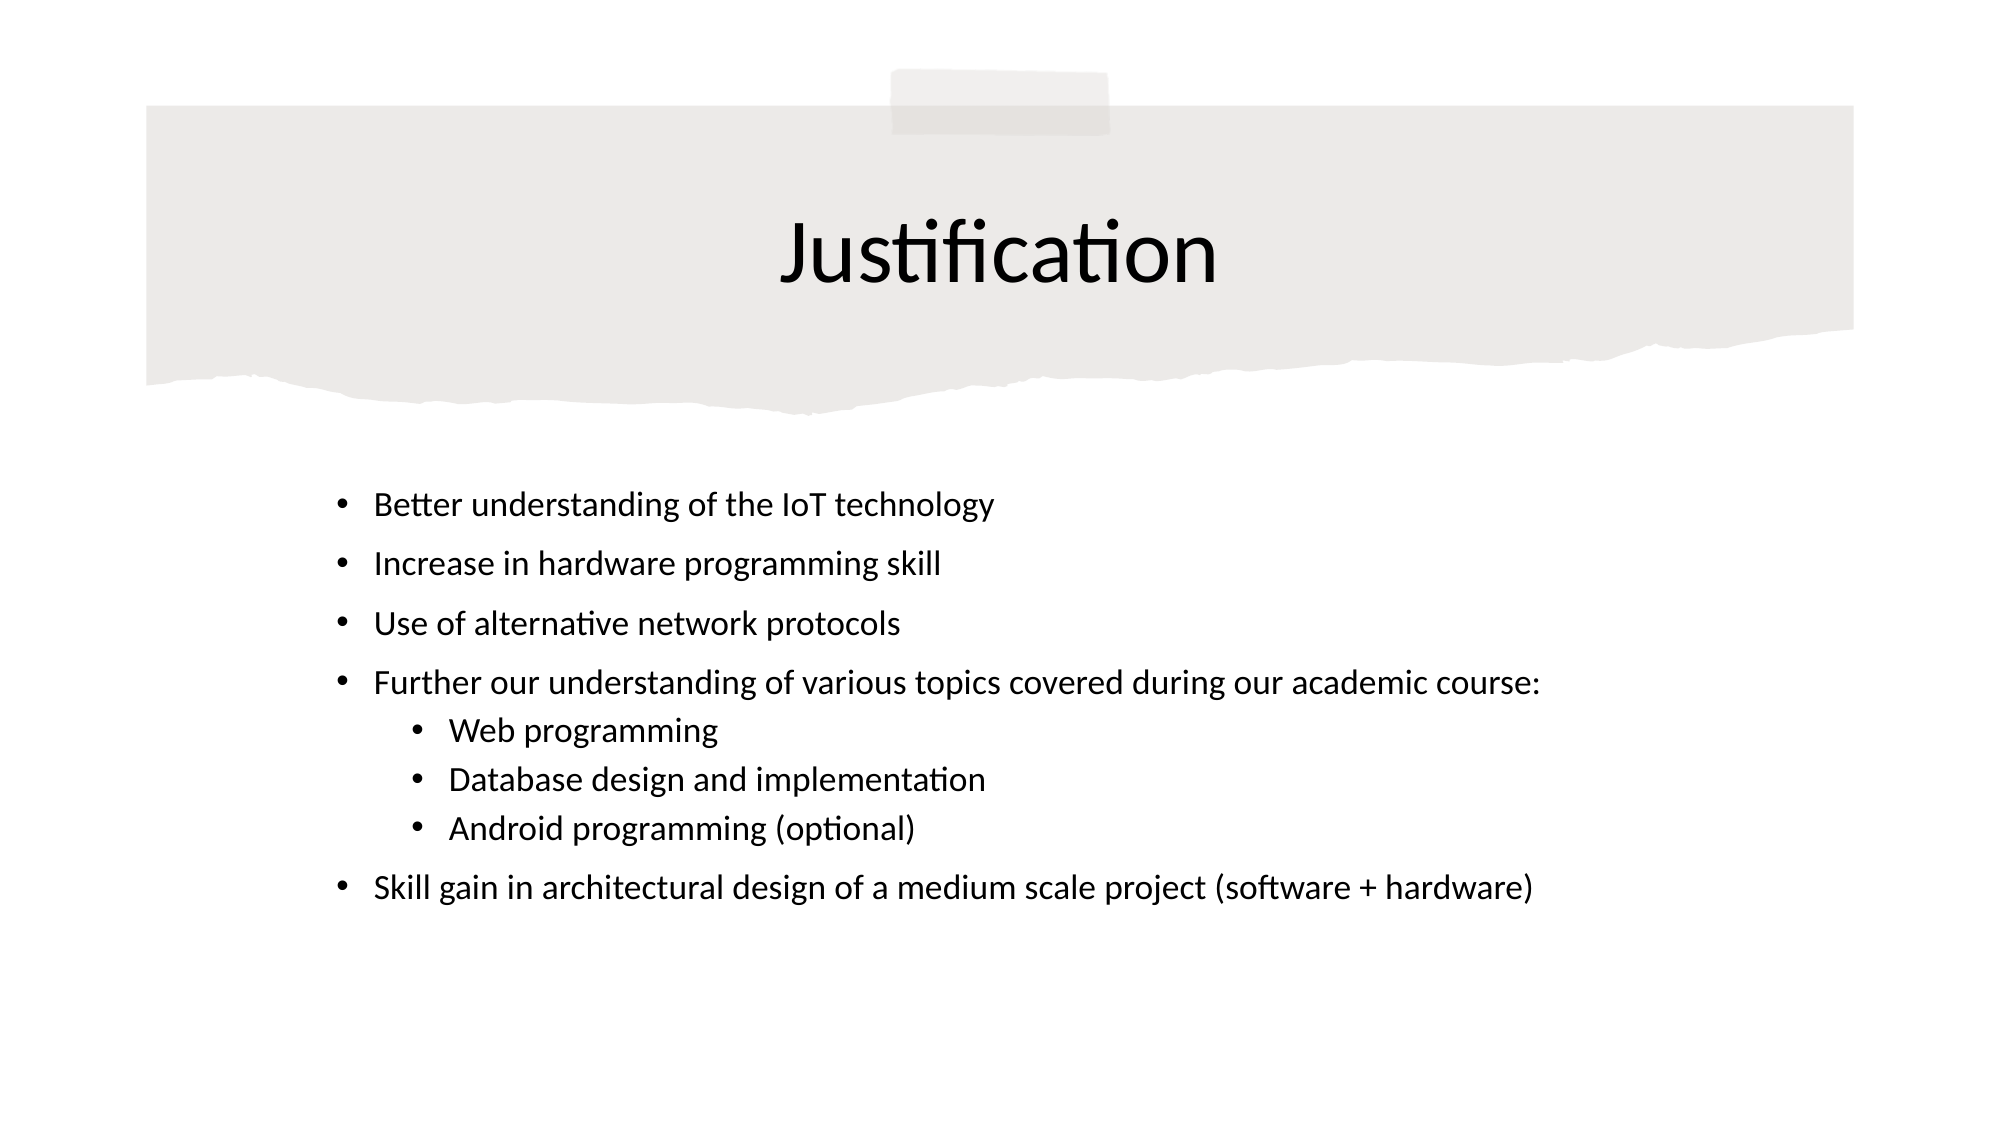

# Justification
Better understanding of the IoT technology
Increase in hardware programming skill
Use of alternative network protocols
Further our understanding of various topics covered during our academic course:
Web programming
Database design and implementation
Android programming (optional)
Skill gain in architectural design of a medium scale project (software + hardware)

11